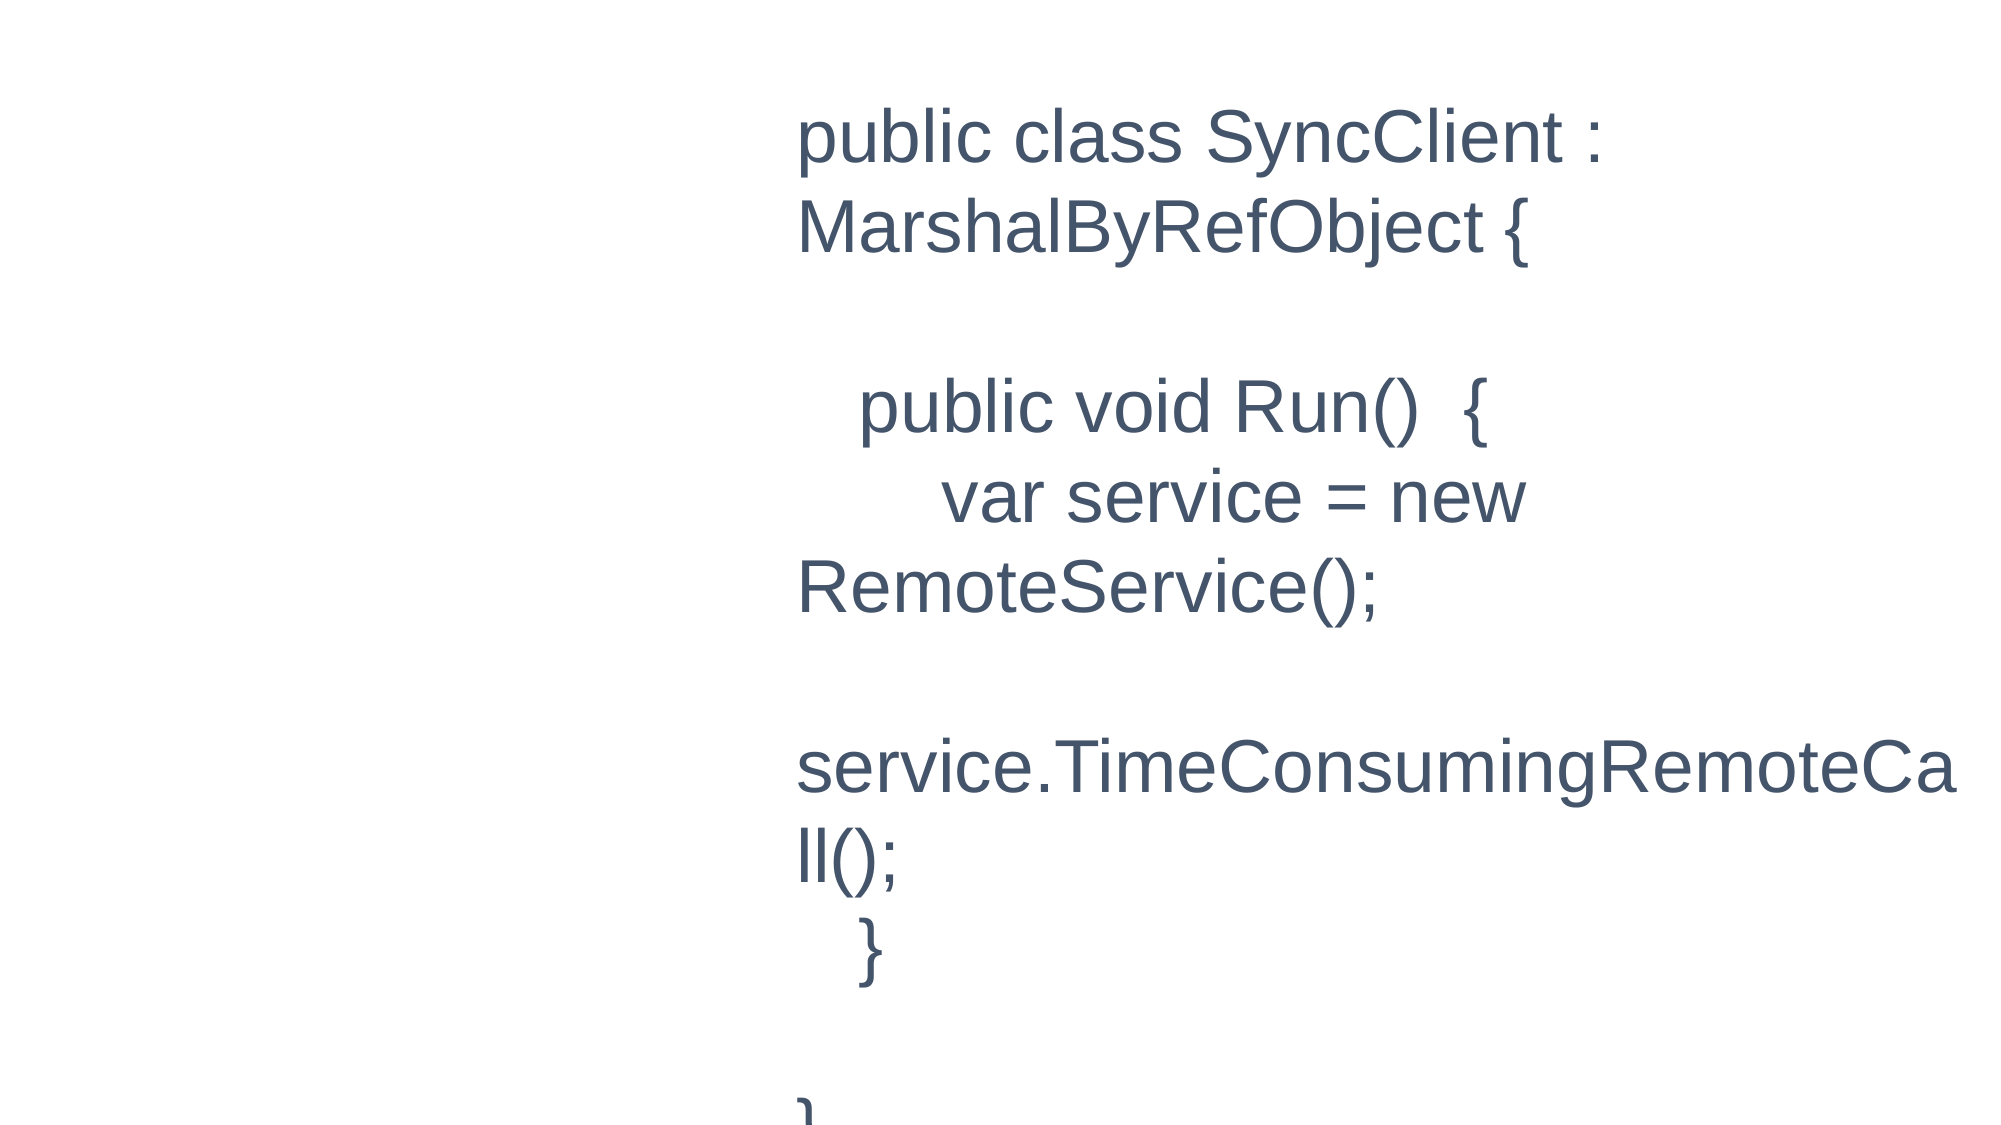

public class SyncClient : MarshalByRefObject {

   public void Run()  {
       var service = new RemoteService();
       service.TimeConsumingRemoteCall();
   }

}